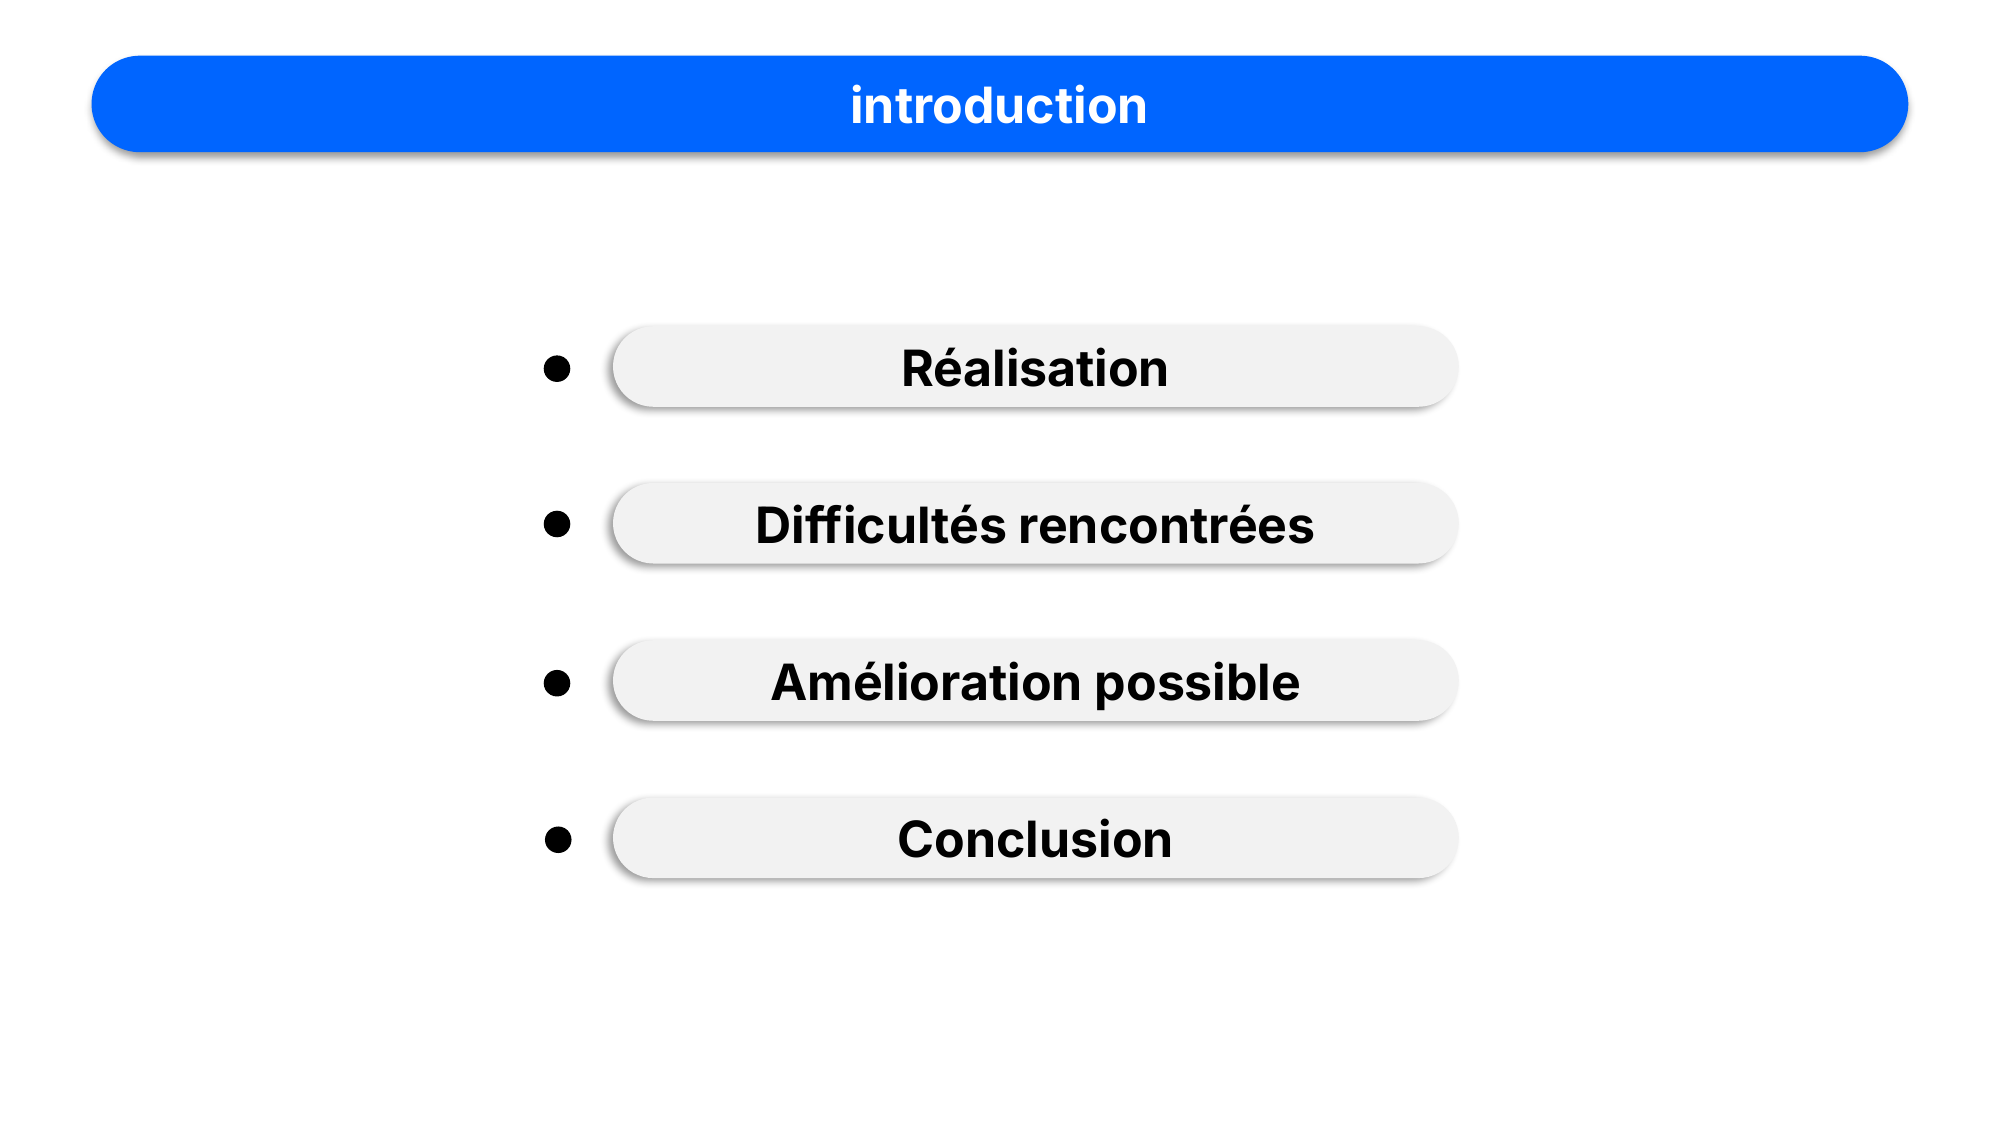

introduction
Réalisation

Difficultés rencontrées

Amélioration possible

Conclusion